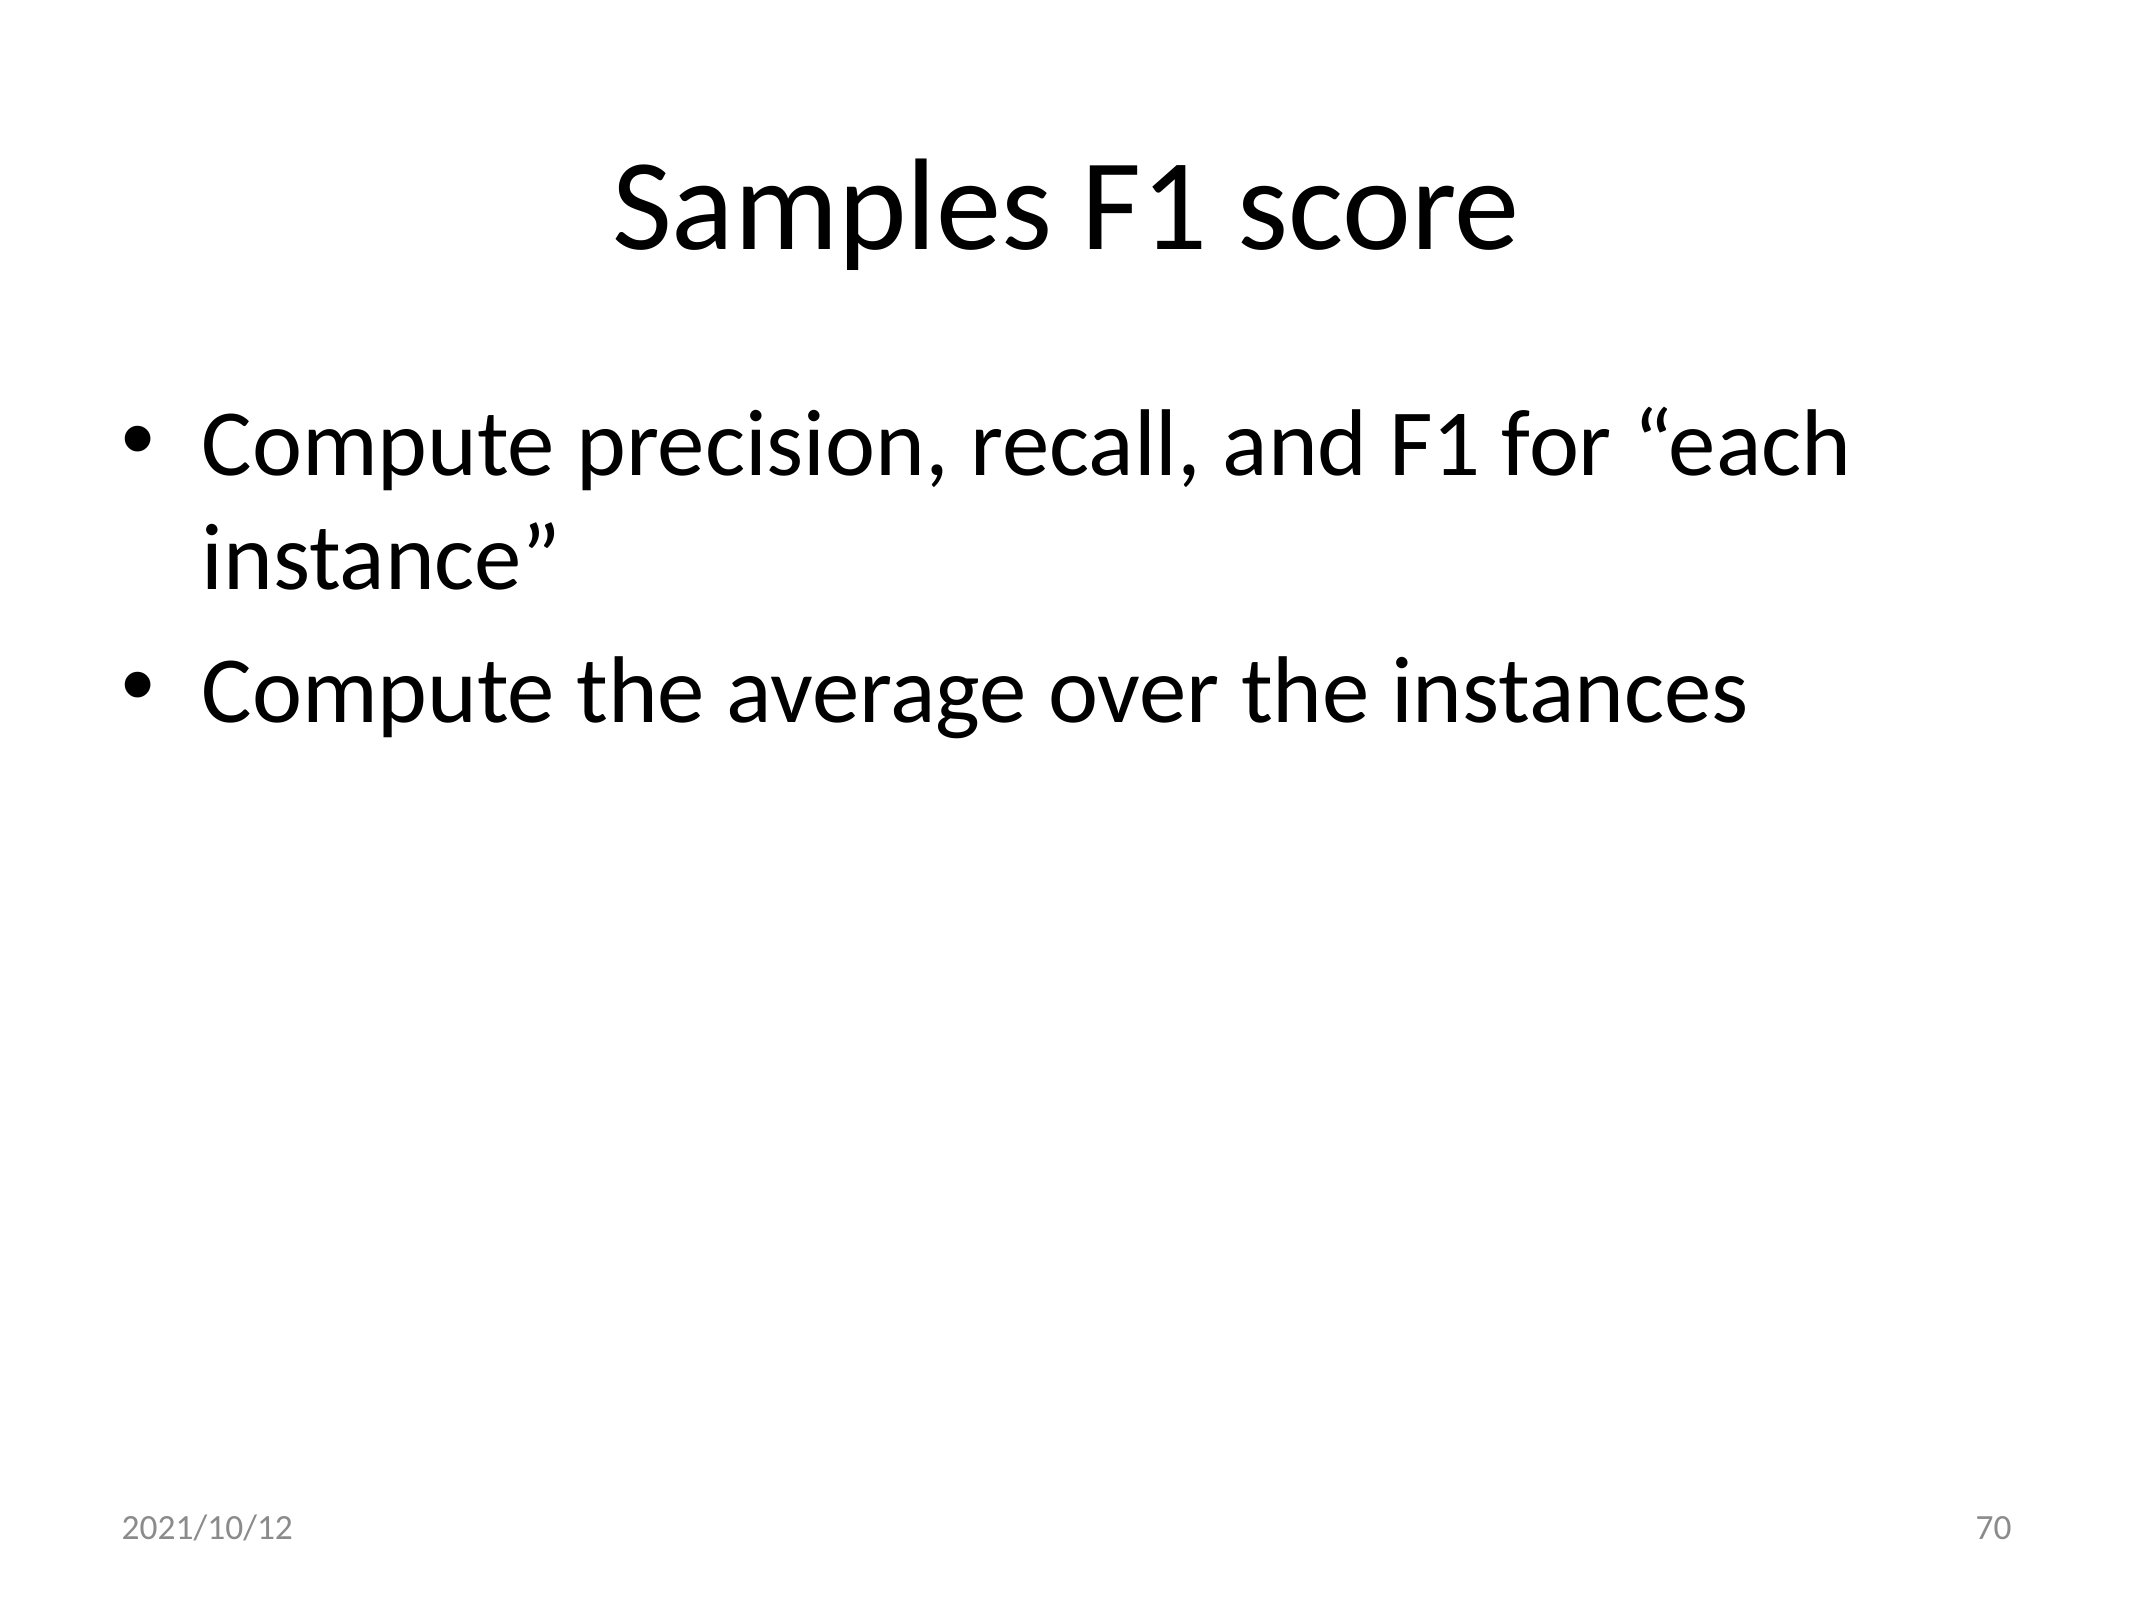

# Samples F1 score
Compute precision, recall, and F1 for “each instance”
Compute the average over the instances
2021/10/12
70